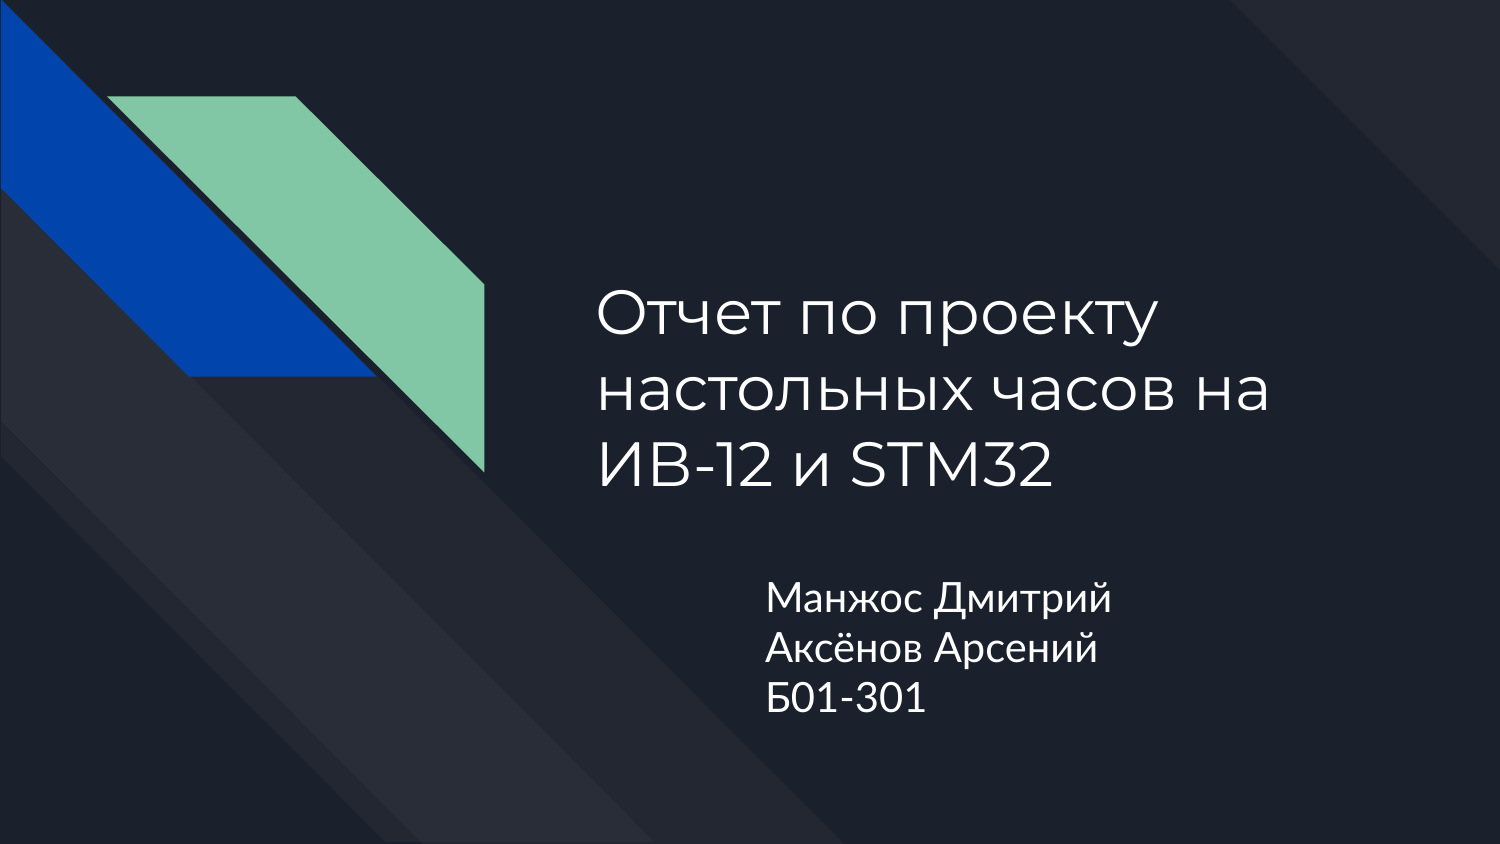

# Отчет по проекту настольных часов на ИВ-12 и STM32
Манжос Дмитрий
Аксёнов Арсений
Б01-301